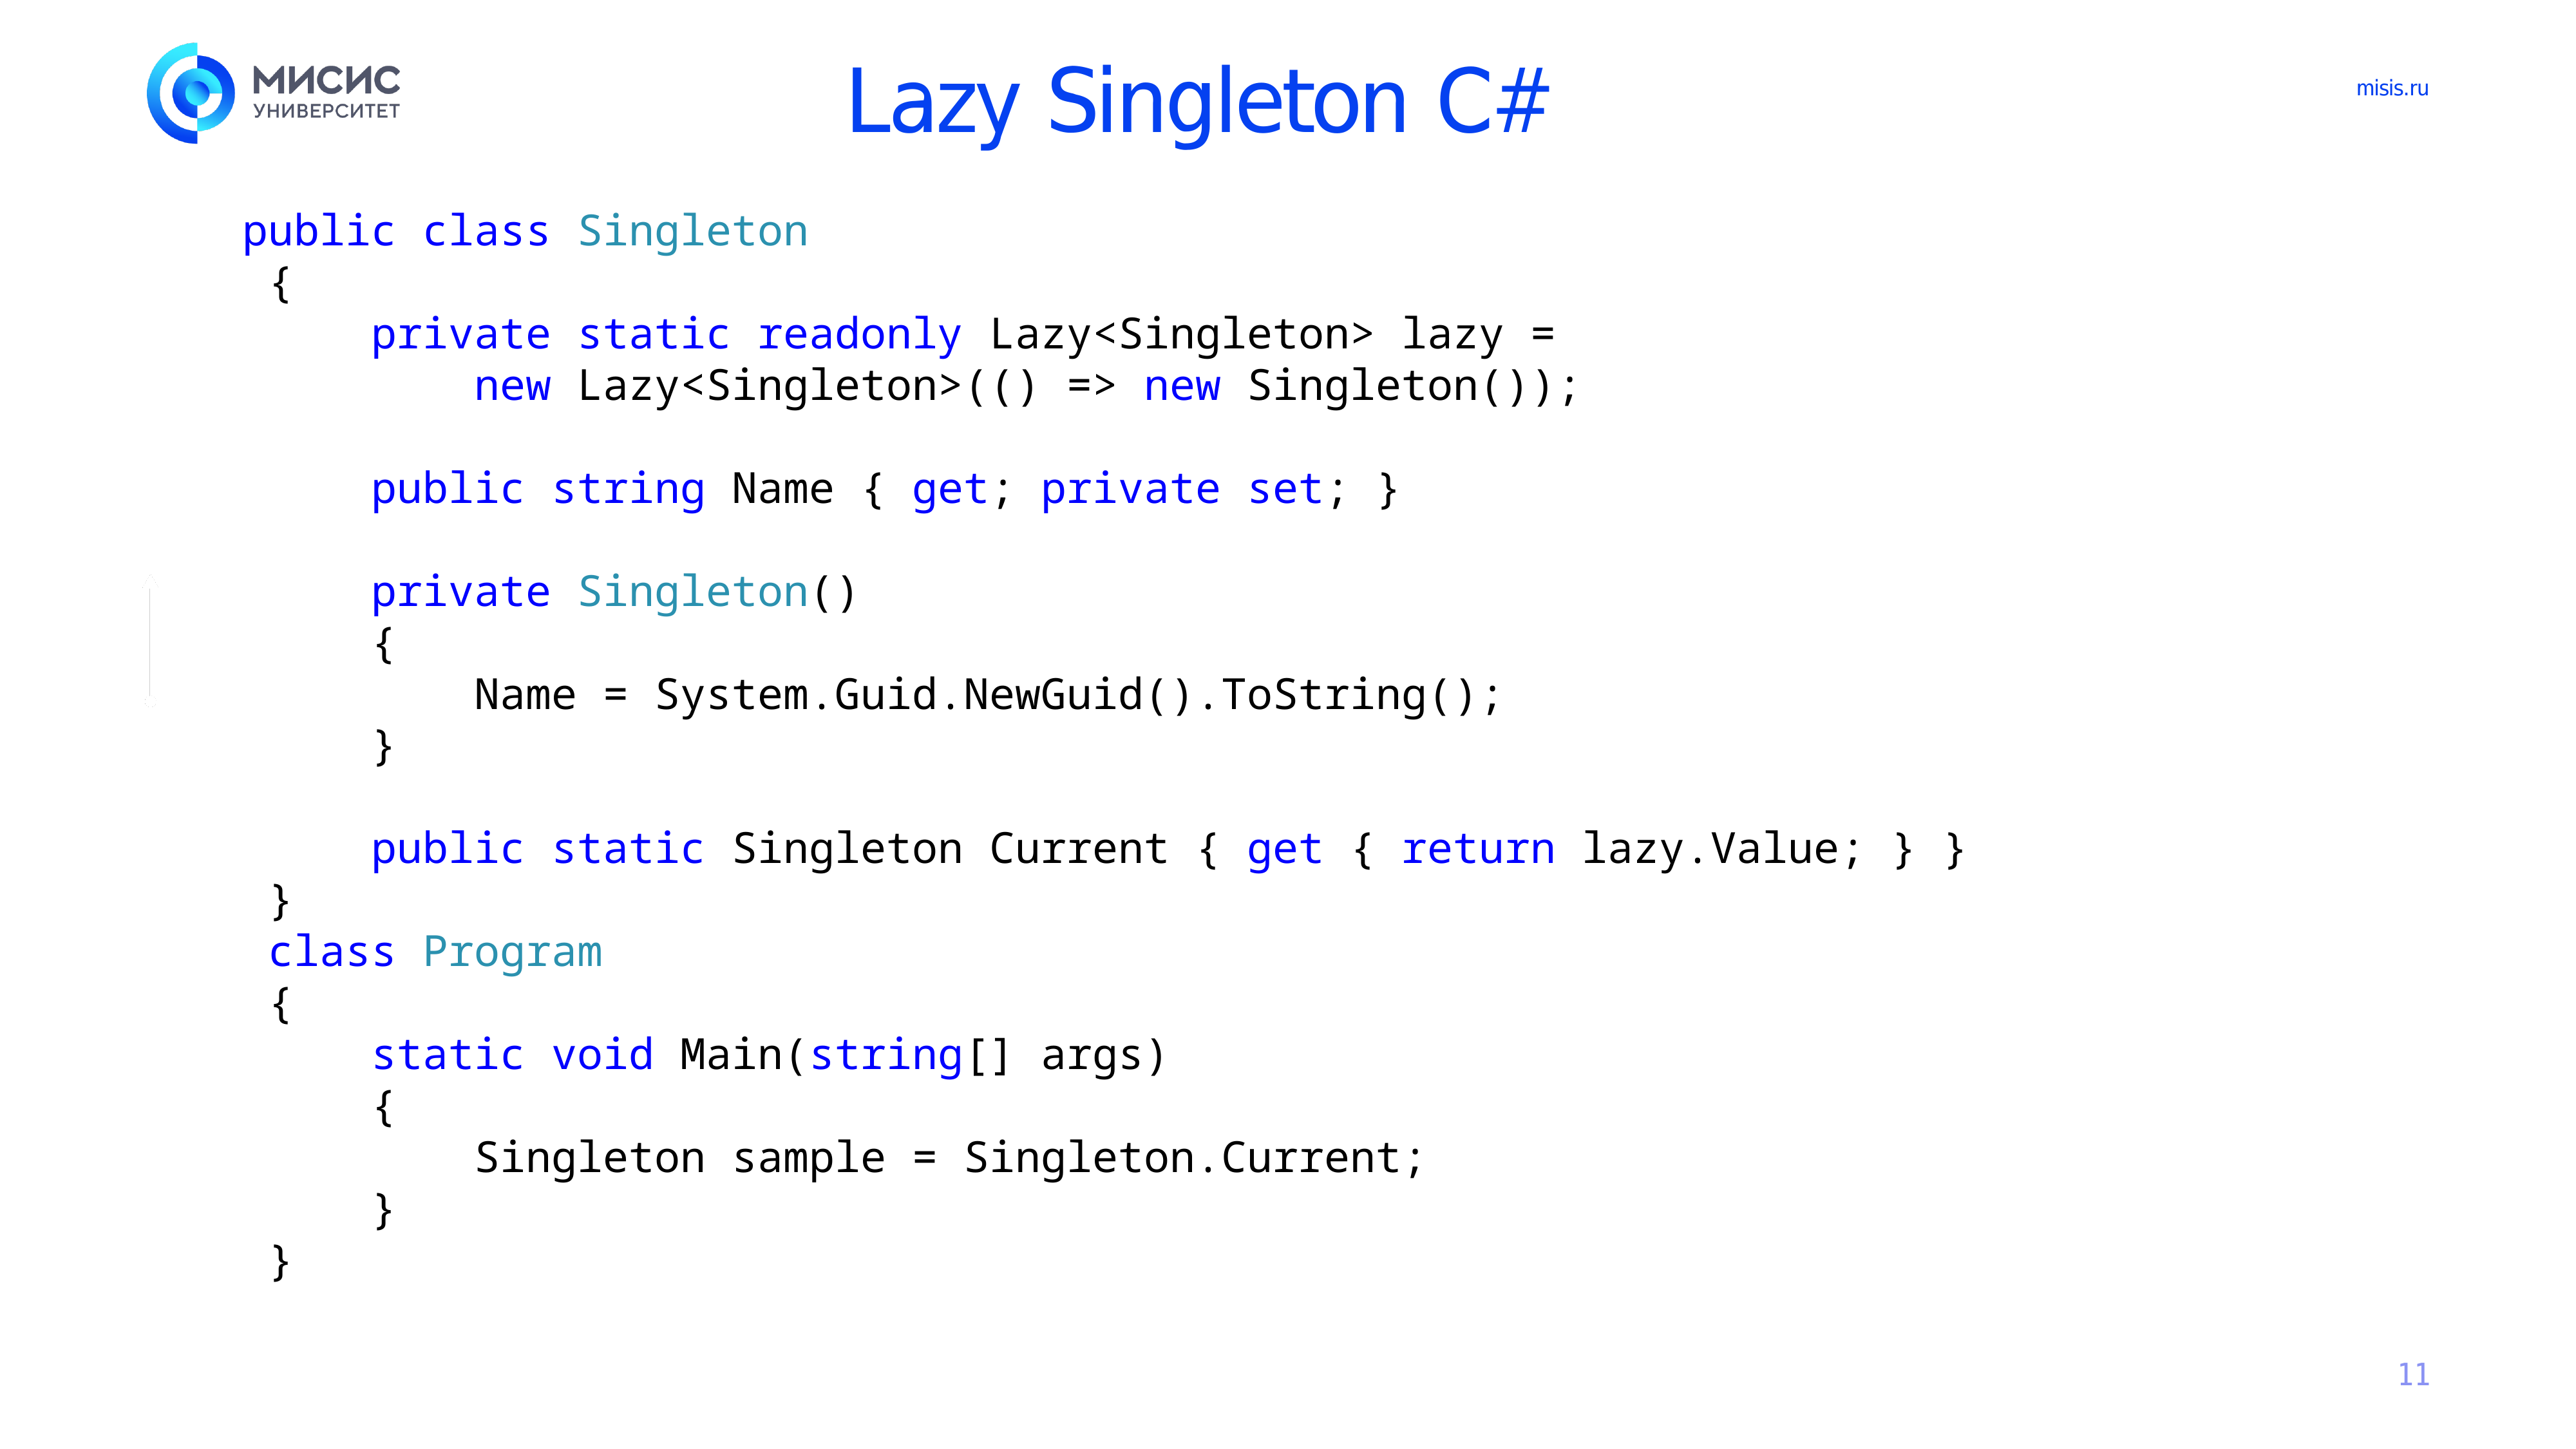

# Lazy Singleton C#
   public class Singleton
    {
        private static readonly Lazy<Singleton> lazy =
            new Lazy<Singleton>(() => new Singleton());

        public string Name { get; private set; }

        private Singleton()
        {
            Name = System.Guid.NewGuid().ToString();
        }

        public static Singleton Current { get { return lazy.Value; } }
    }
    class Program
    {
        static void Main(string[] args)
        {
            Singleton sample = Singleton.Current;
        }
    }
11